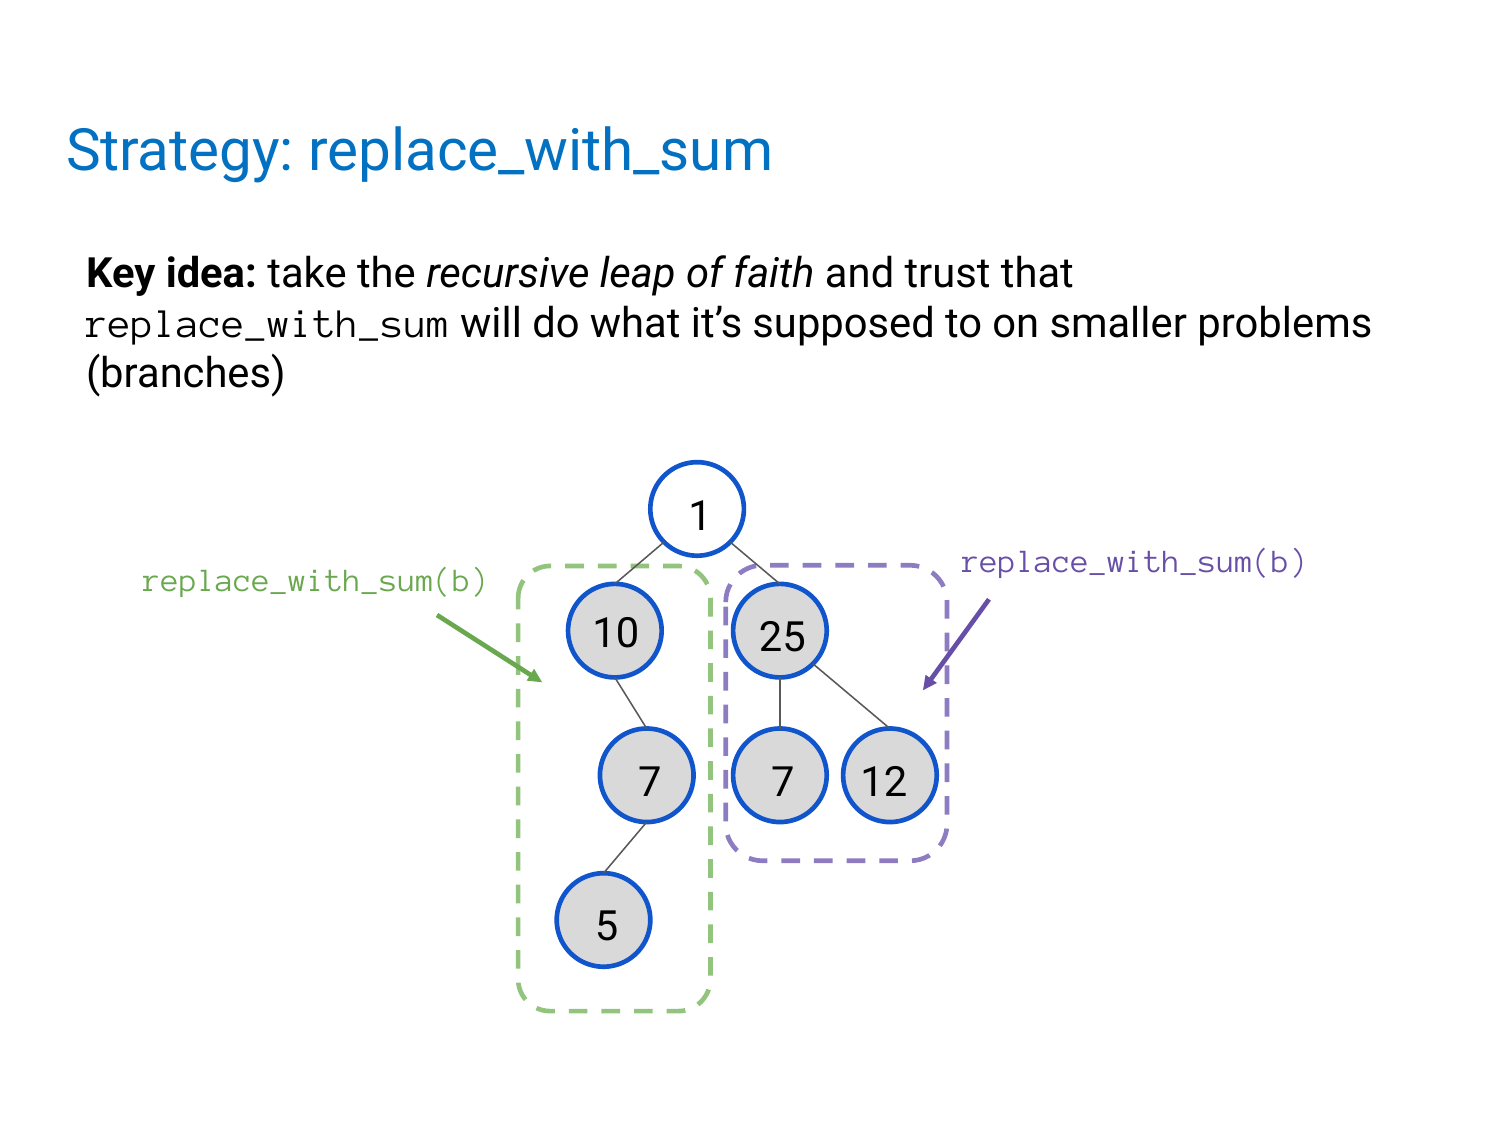

# Strategy: replace_with_sum
Key idea: take the recursive leap of faith and trust that replace_with_sum will do what it’s supposed to on smaller problems (branches)

1
replace_with_sum(b)
replace_with_sum(b)

10
25

7
7
12

5